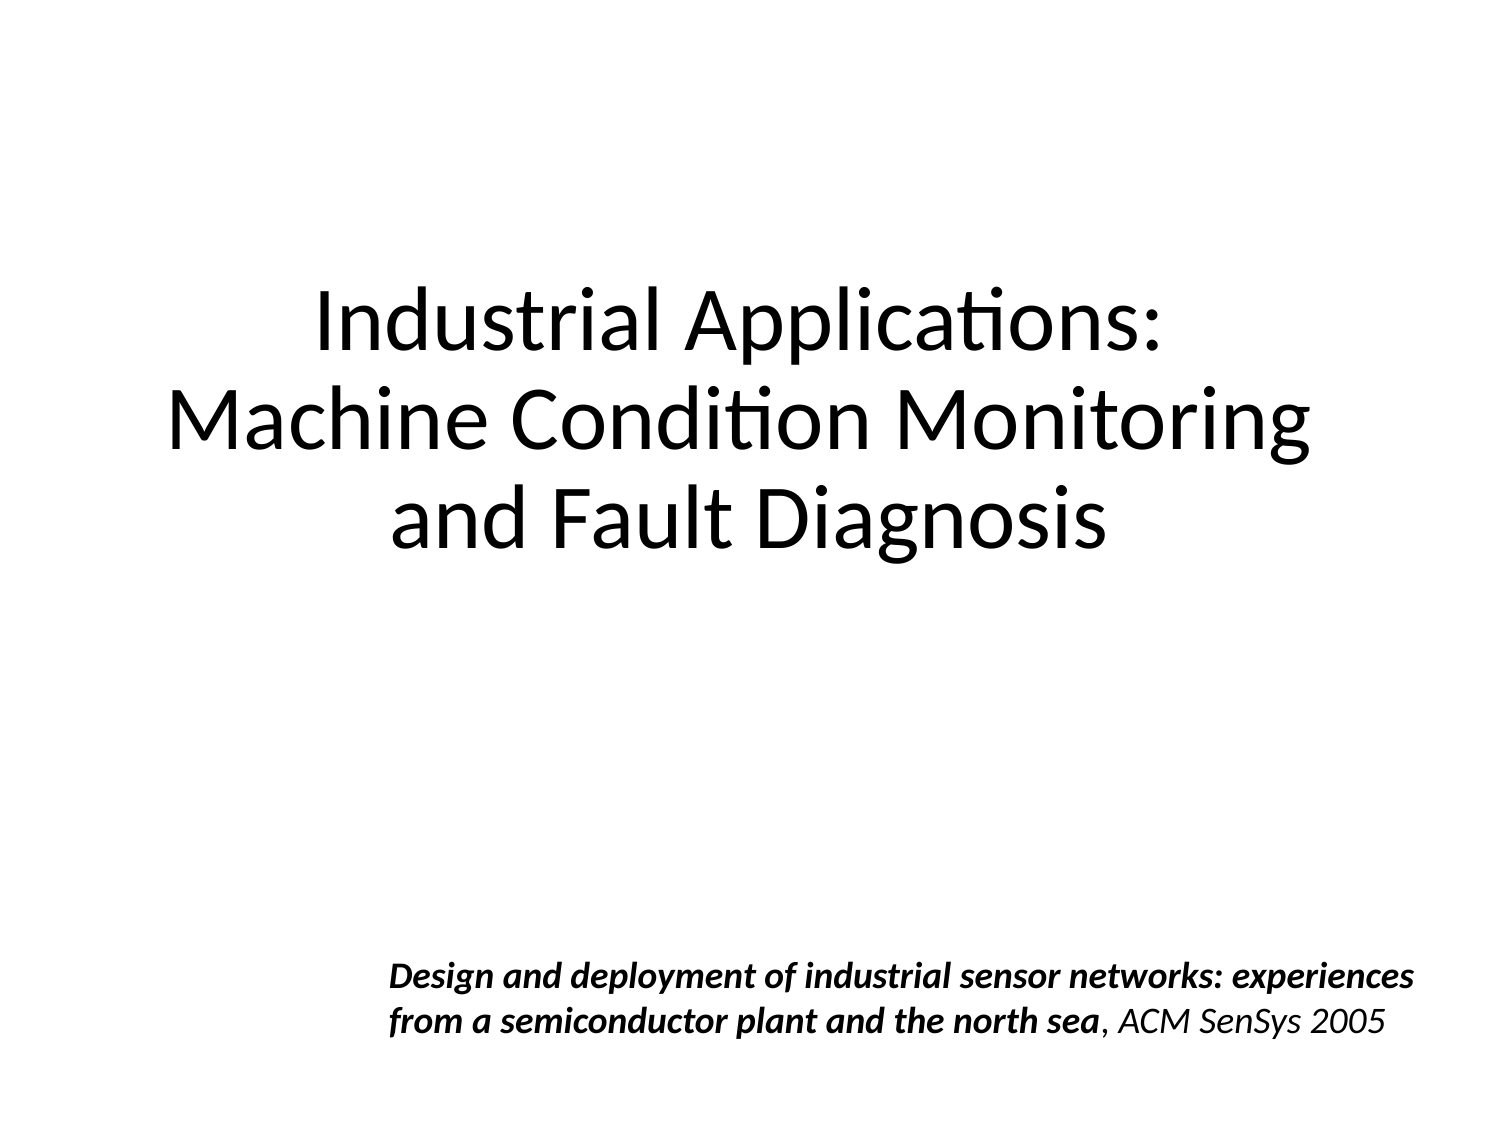

# Industrial Applications: Machine Condition Monitoring and Fault Diagnosis
Design and deployment of industrial sensor networks: experiences from a semiconductor plant and the north sea, ACM SenSys 2005